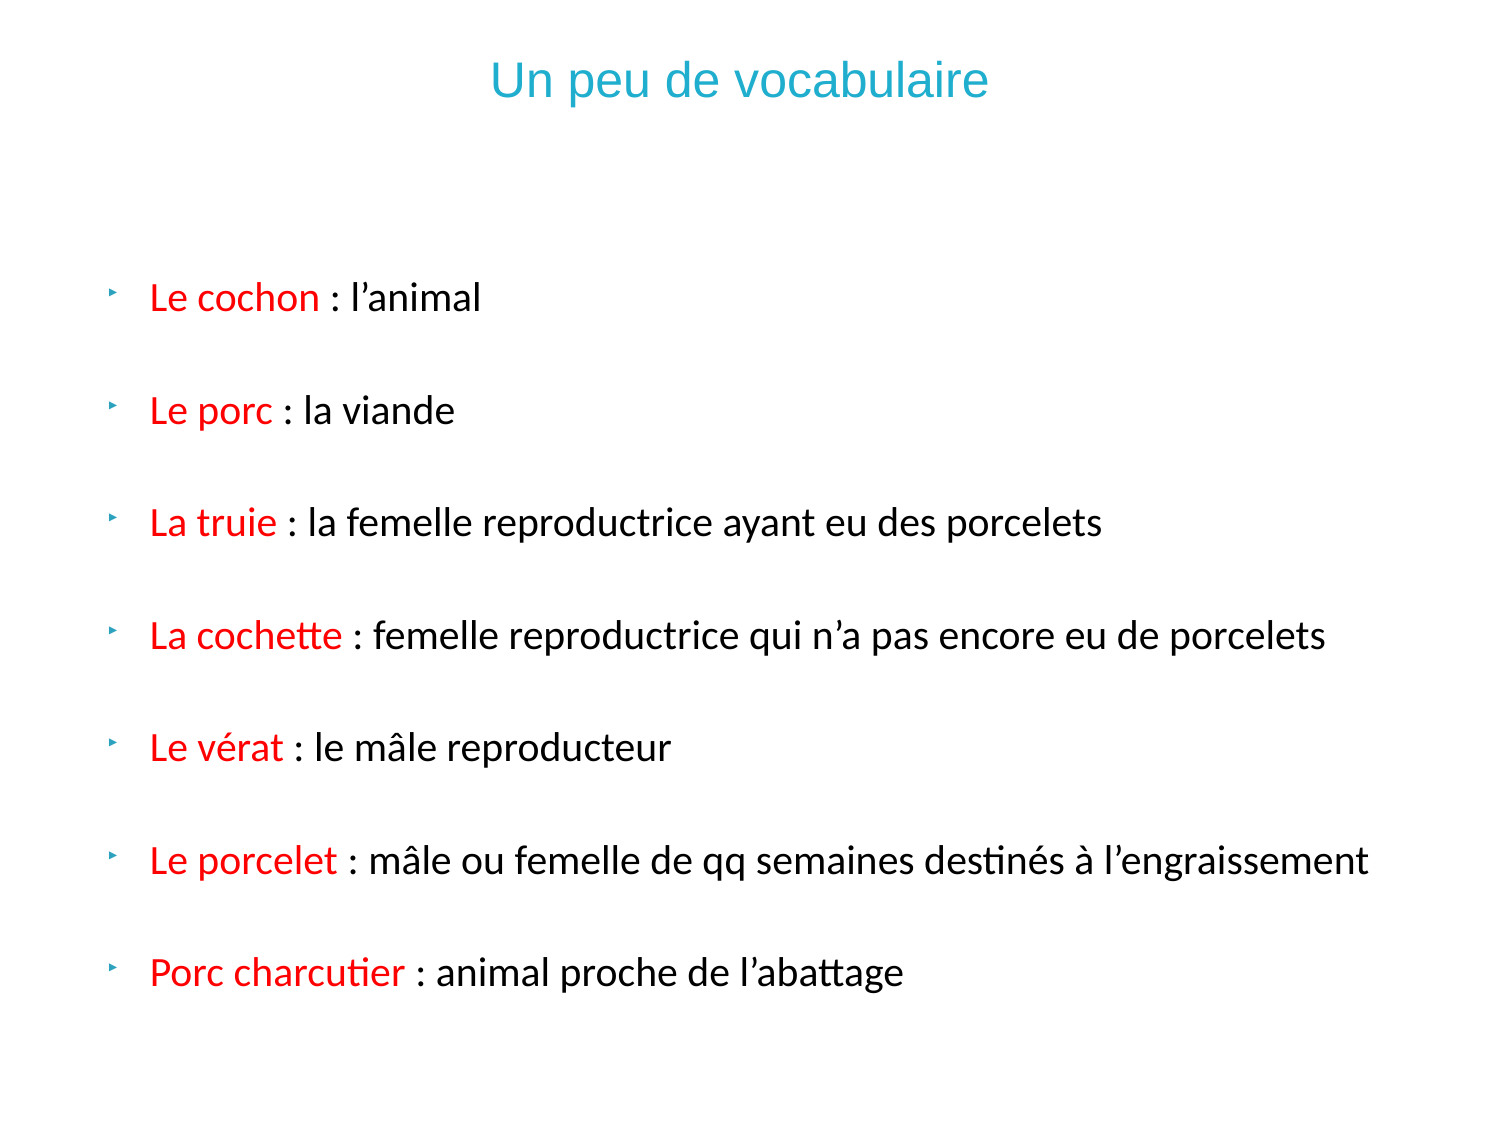

# Un peu de vocabulaire
Le cochon : l’animal

Le porc : la viande

La truie : la femelle reproductrice ayant eu des porcelets

La cochette : femelle reproductrice qui n’a pas encore eu de porcelets

Le vérat : le mâle reproducteur

Le porcelet : mâle ou femelle de qq semaines destinés à l’engraissement

Porc charcutier : animal proche de l’abattage